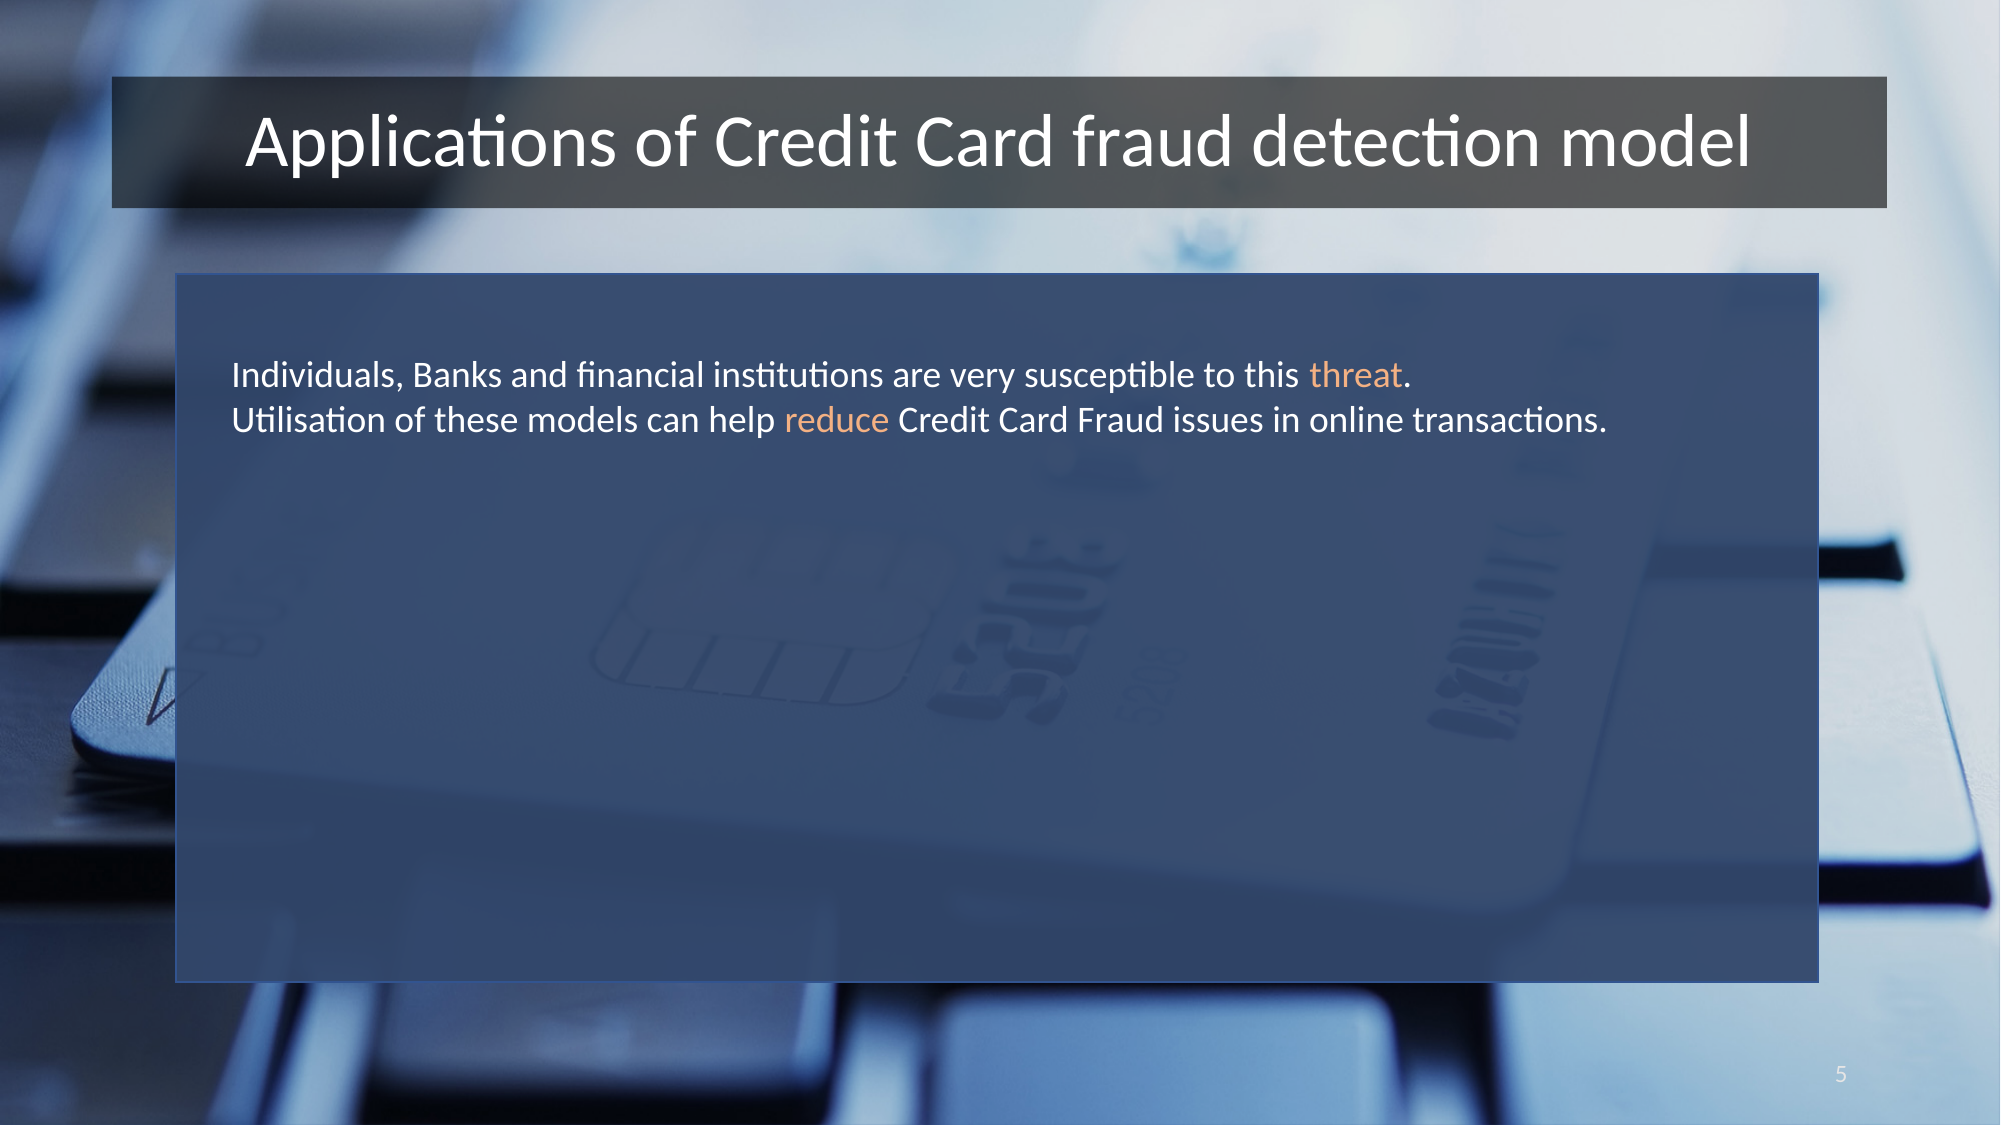

Applications of Credit Card fraud detection model

Individuals, Banks and financial institutions are very susceptible to this threat.
Utilisation of these models can help reduce Credit Card Fraud issues in online transactions.

5